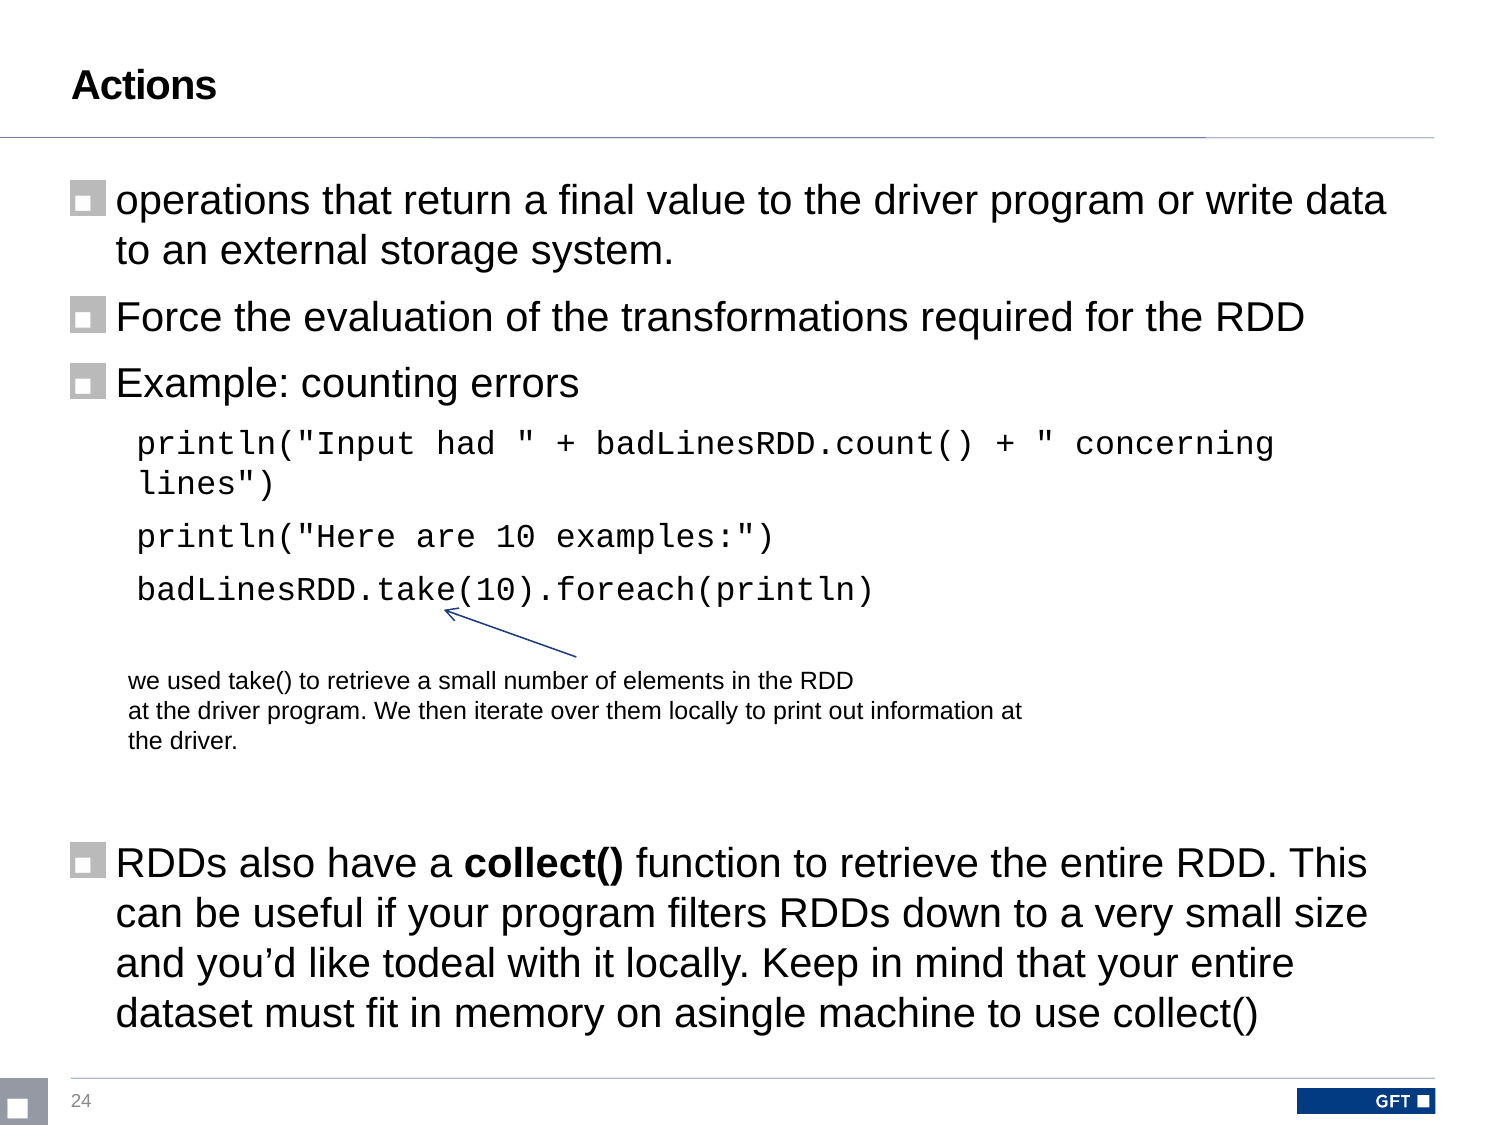

# Actions
operations that return a final value to the driver program or write data to an external storage system.
Force the evaluation of the transformations required for the RDD
Example: counting errors
println("Input had " + badLinesRDD.count() + " concerning lines")
println("Here are 10 examples:")
badLinesRDD.take(10).foreach(println)

RDDs also have a collect() function to retrieve the entire RDD. This can be useful if your program filters RDDs down to a very small size and you’d like todeal with it locally. Keep in mind that your entire dataset must fit in memory on asingle machine to use collect()
we used take() to retrieve a small number of elements in the RDD
at the driver program. We then iterate over them locally to print out information at
the driver.
24